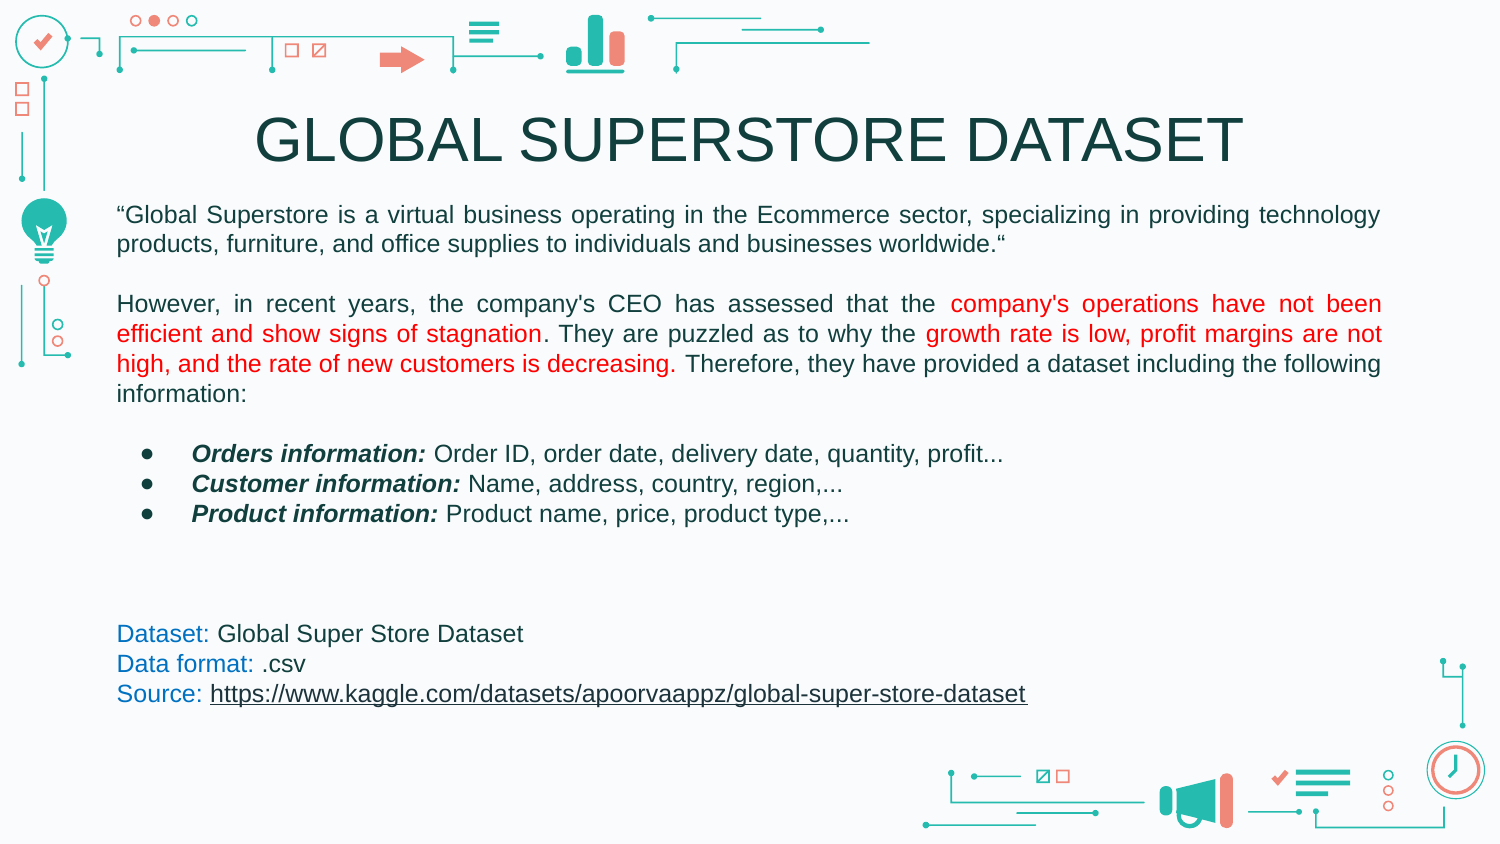

# GLOBAL SUPERSTORE DATASET
“Global Superstore is a virtual business operating in the Ecommerce sector, specializing in providing technology products, furniture, and office supplies to individuals and businesses worldwide.“

However, in recent years, the company's CEO has assessed that the company's operations have not been efficient and show signs of stagnation. They are puzzled as to why the growth rate is low, profit margins are not high, and the rate of new customers is decreasing. Therefore, they have provided a dataset including the following information:

Orders information: Order ID, order date, delivery date, quantity, profit...
Customer information: Name, address, country, region,...
Product information: Product name, price, product type,...

Dataset: Global Super Store Dataset
Data format: .csv
Source: https://www.kaggle.com/datasets/apoorvaappz/global-super-store-dataset